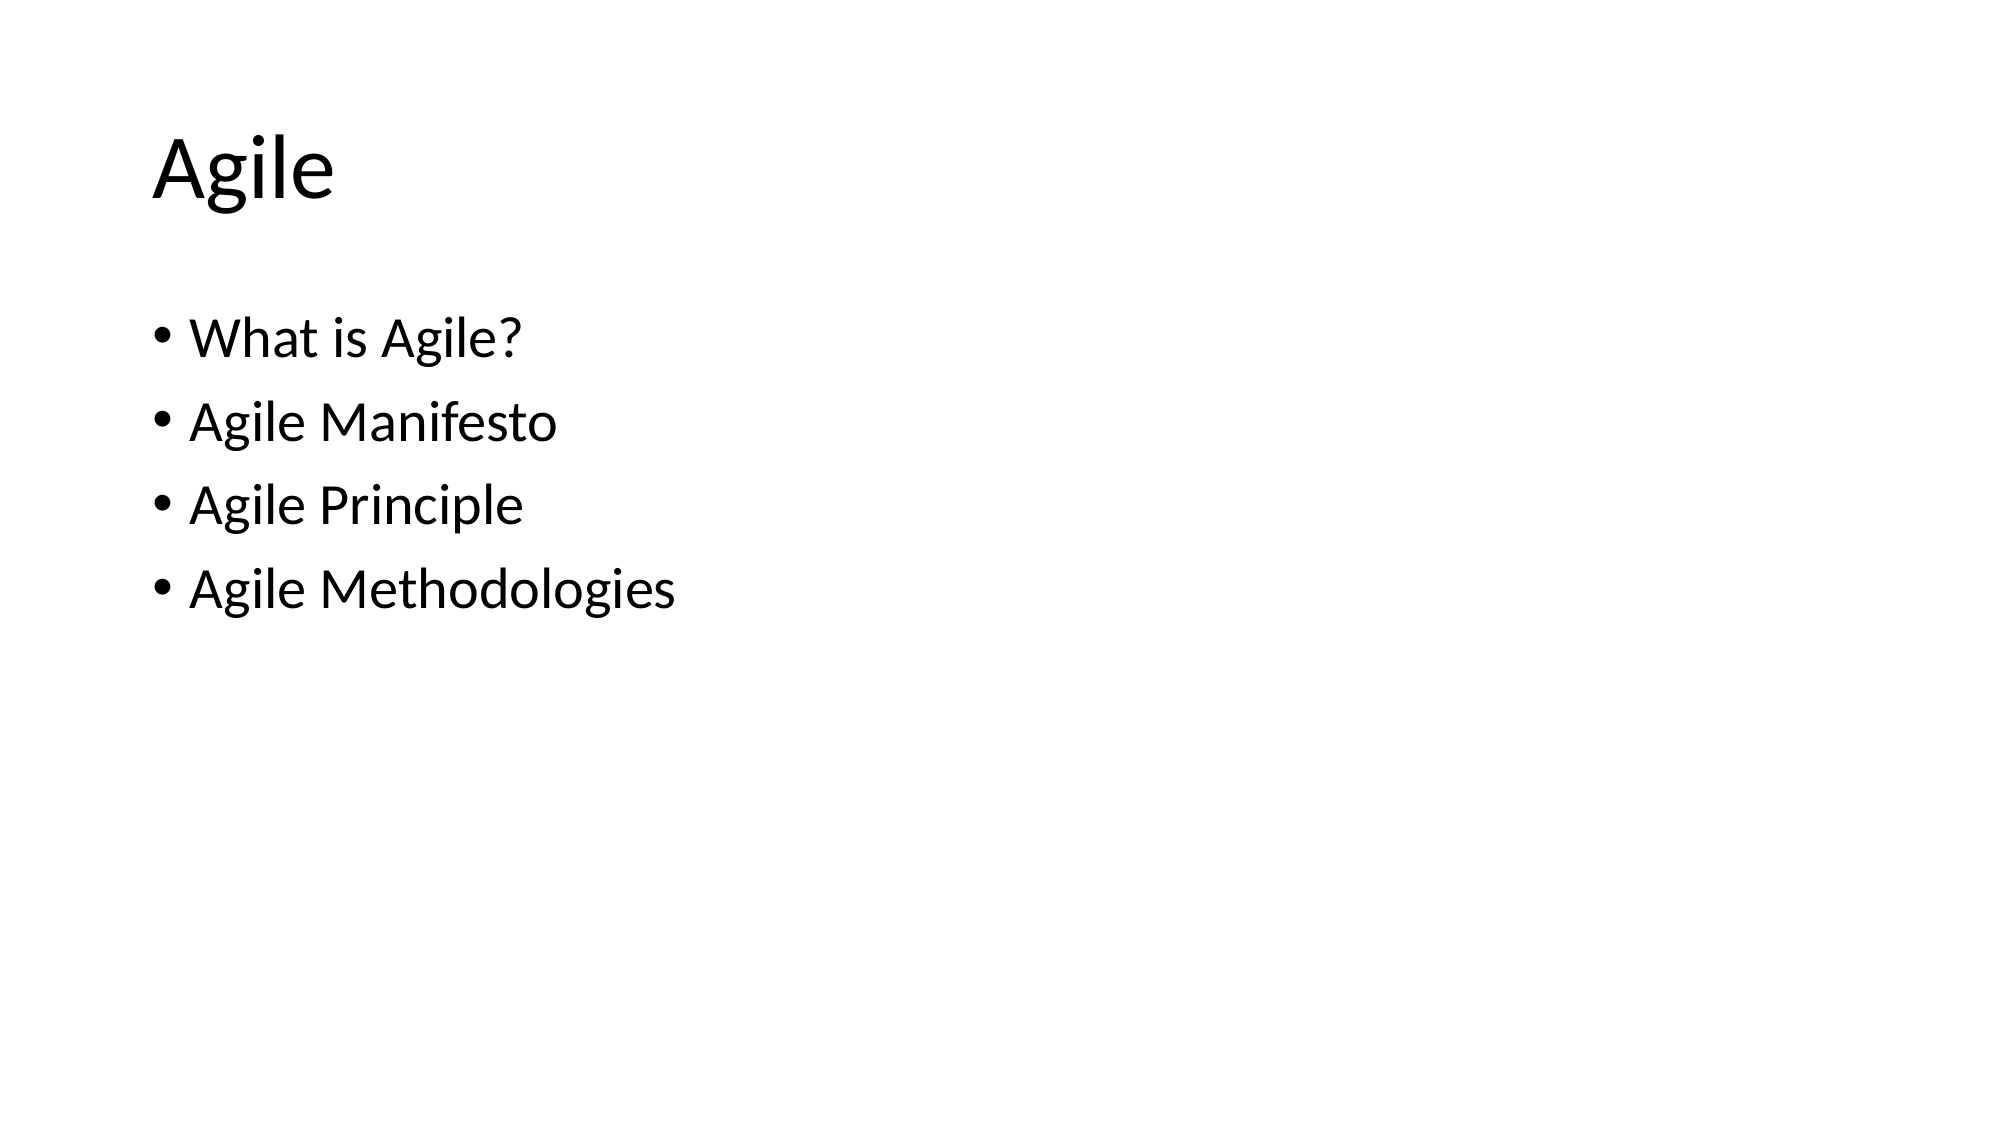

# Agile
What is Agile?
Agile Manifesto
Agile Principle
Agile Methodologies